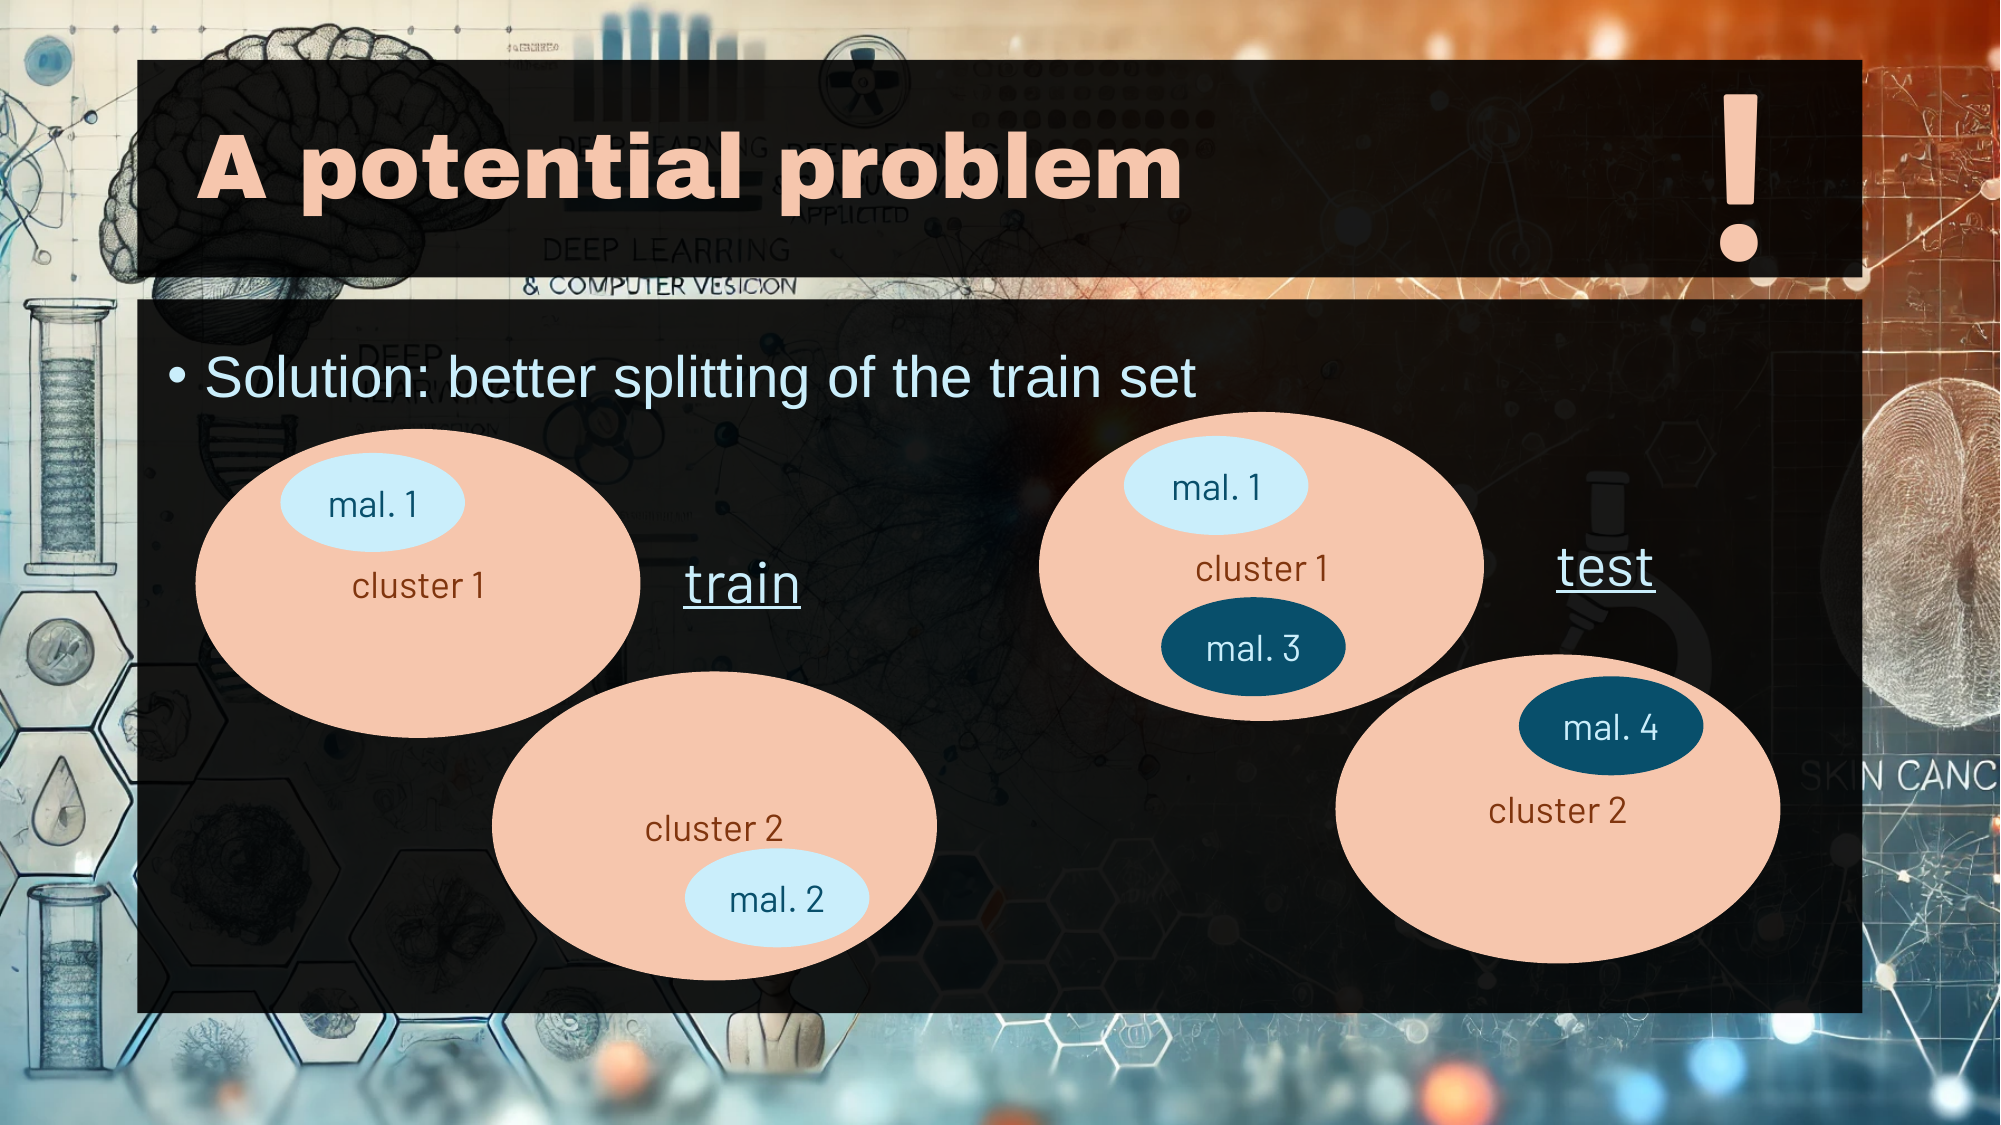

!
# A potential problem
Solution: better splitting of the train set
cluster 1
mal. 1
cluster 2
cluster 1
mal. 1
cluster 2
mal. 2
test
train
mal. 3
mal. 4